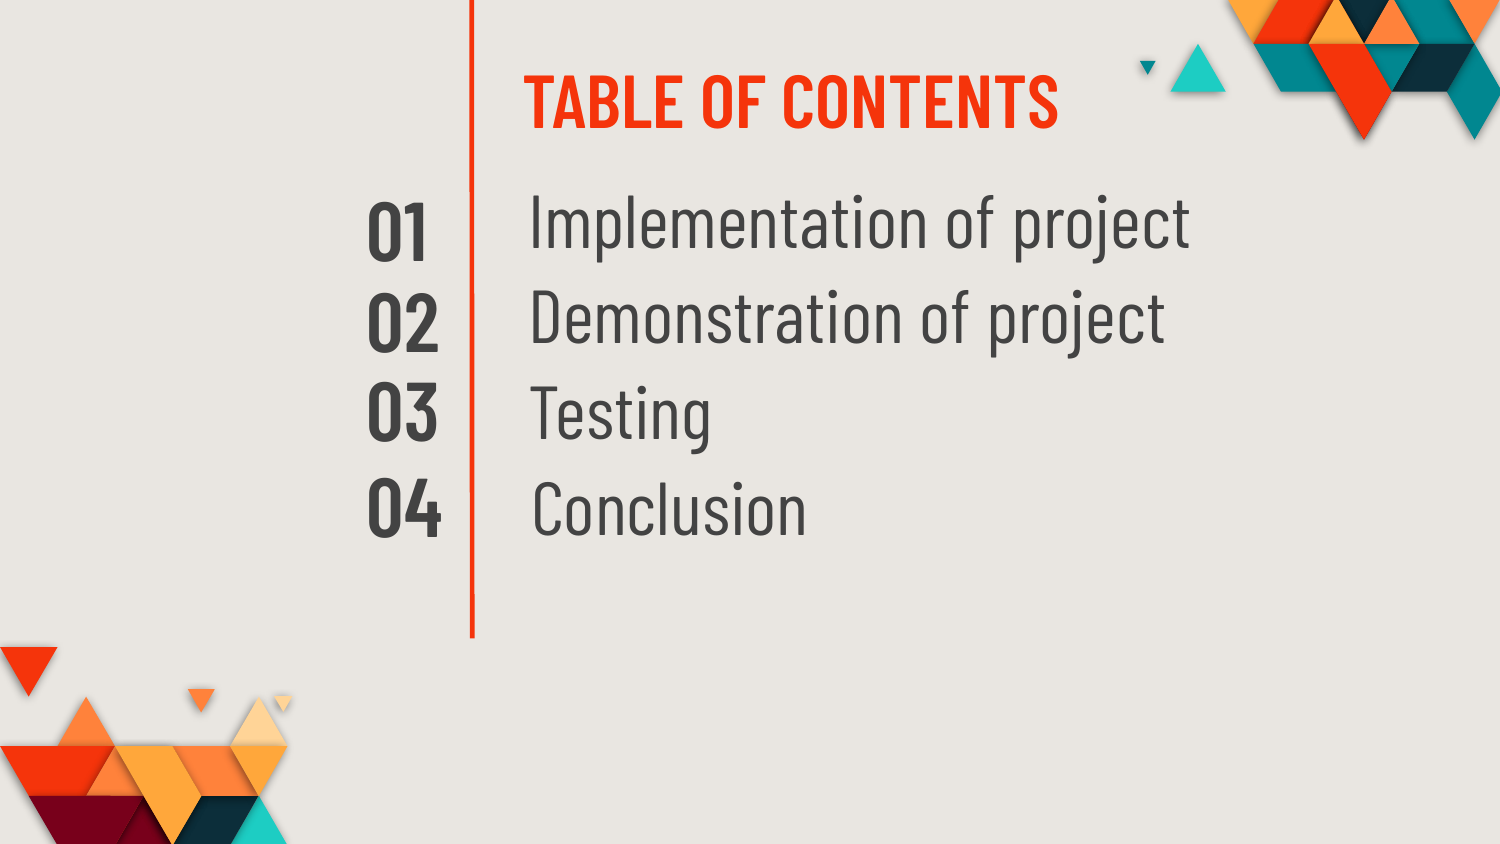

TABLE OF CONTENTS
# Implementation of project
01
Demonstration of project
02
03
Testing
Conclusion
04